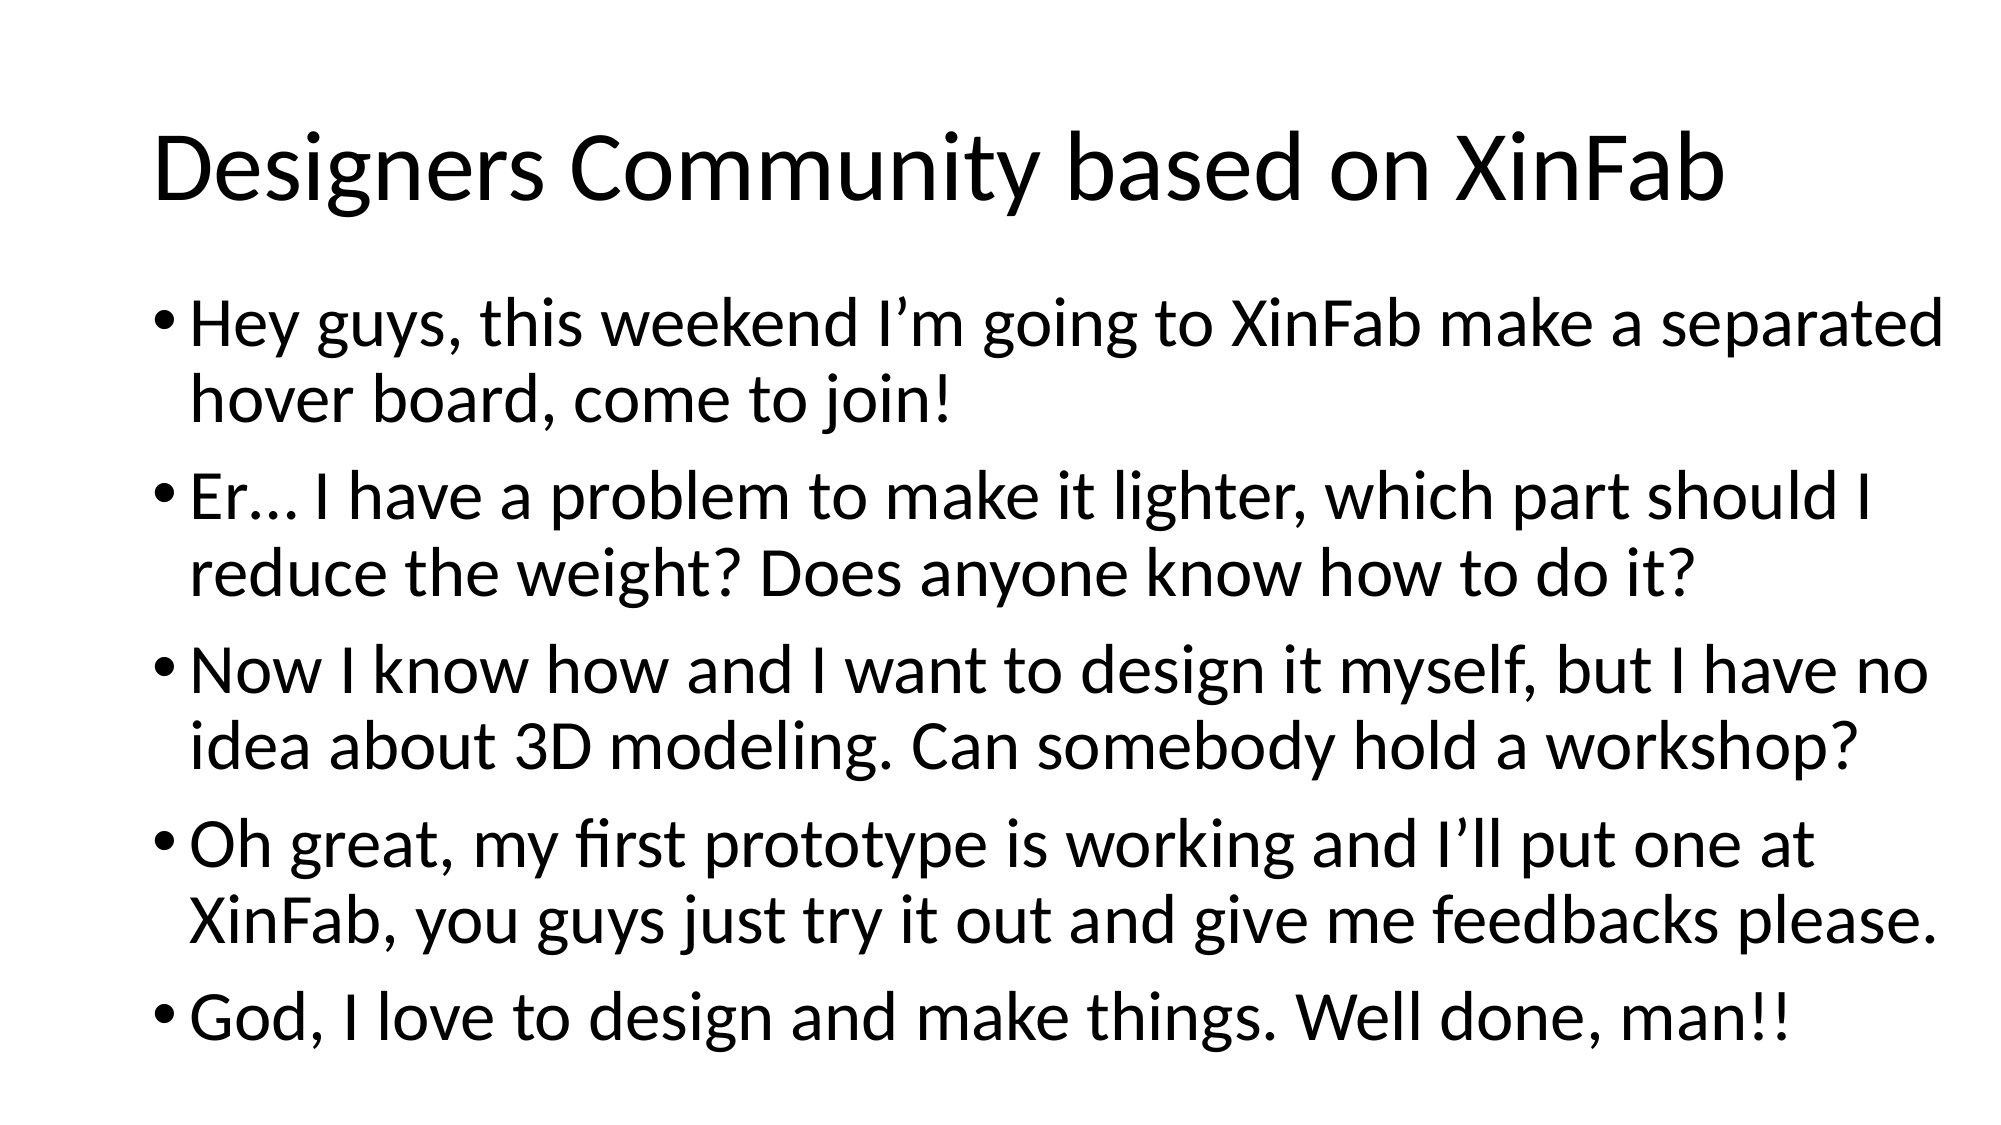

# Designers Community based on XinFab
Hey guys, this weekend I’m going to XinFab make a separated hover board, come to join!
Er… I have a problem to make it lighter, which part should I reduce the weight? Does anyone know how to do it?
Now I know how and I want to design it myself, but I have no idea about 3D modeling. Can somebody hold a workshop?
Oh great, my first prototype is working and I’ll put one at XinFab, you guys just try it out and give me feedbacks please.
God, I love to design and make things. Well done, man!!